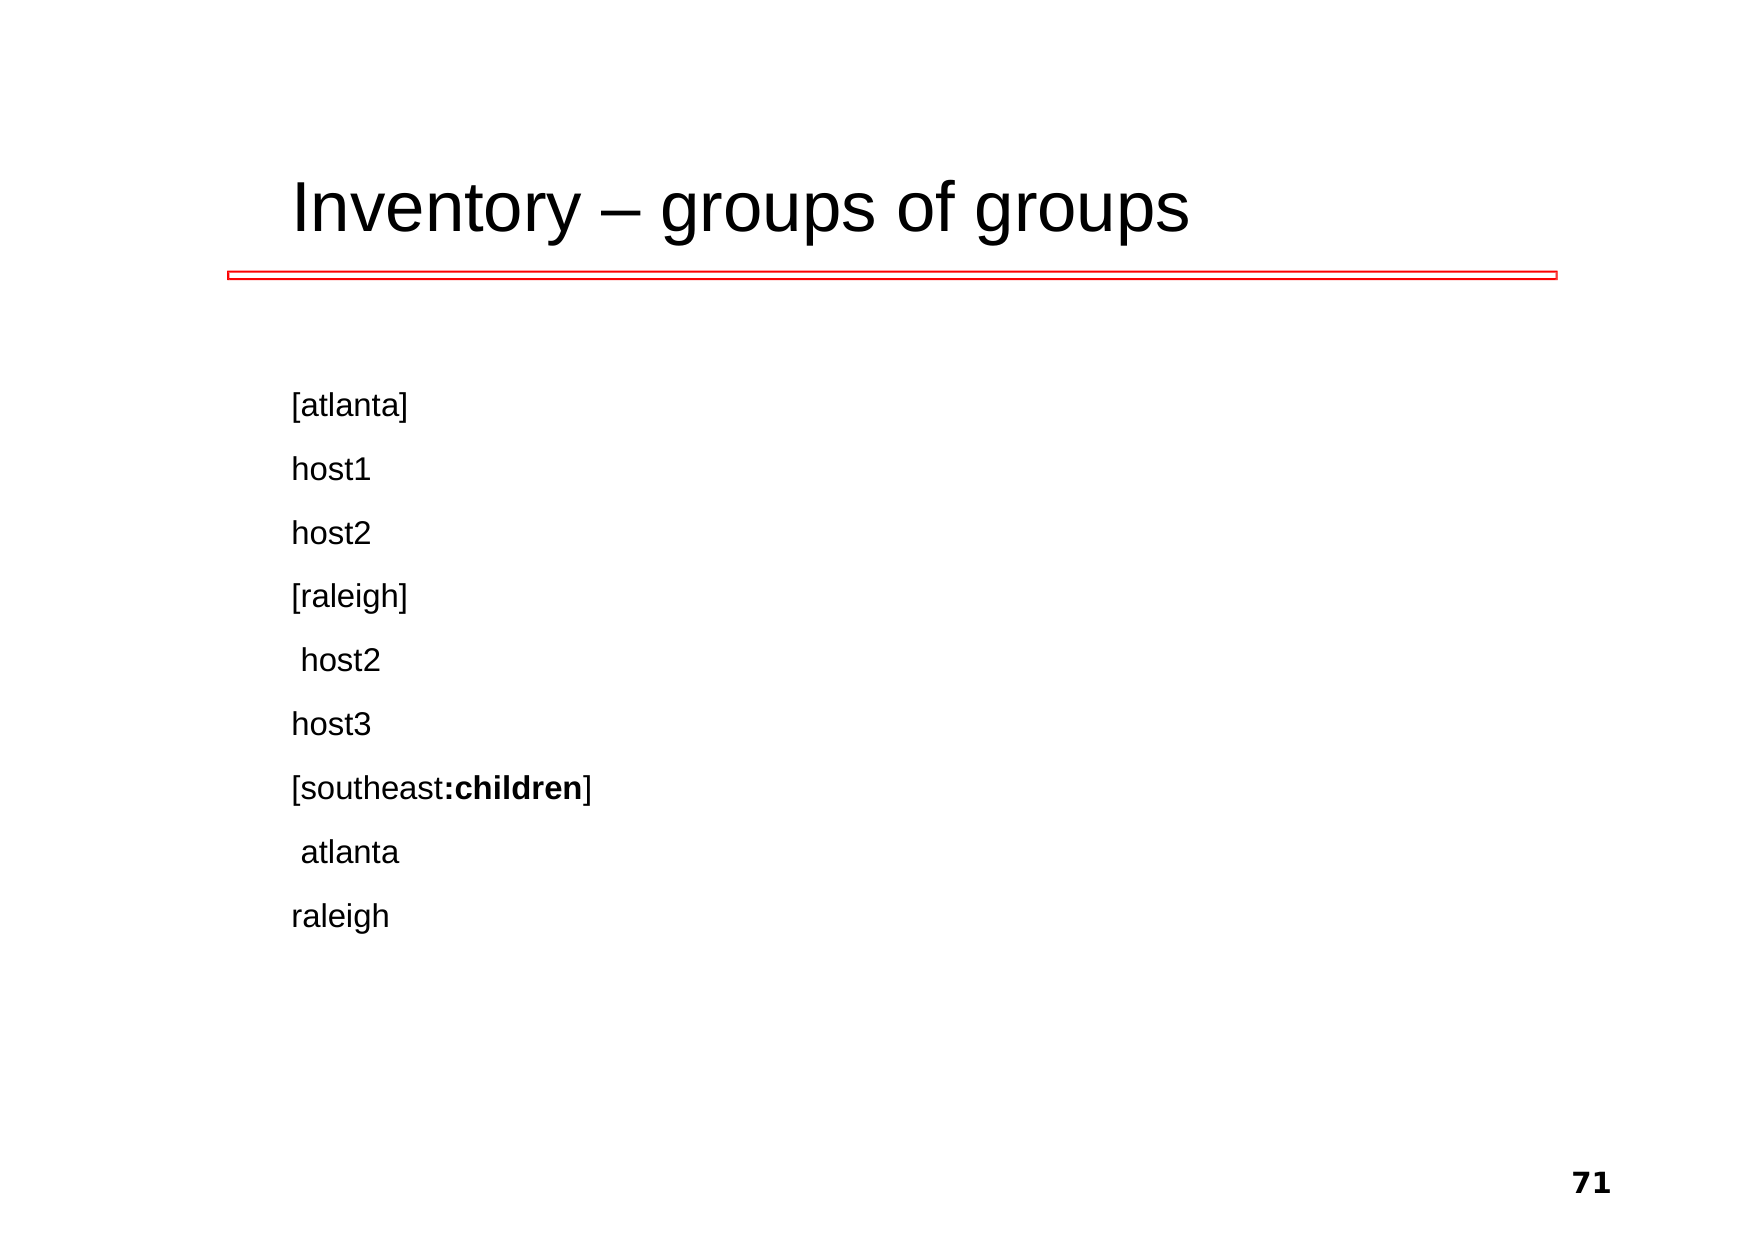

# Inventory – groups of groups
[atlanta]
host1  host2  [raleigh]  host2  host3
[southeast:children]  atlanta
raleigh
71